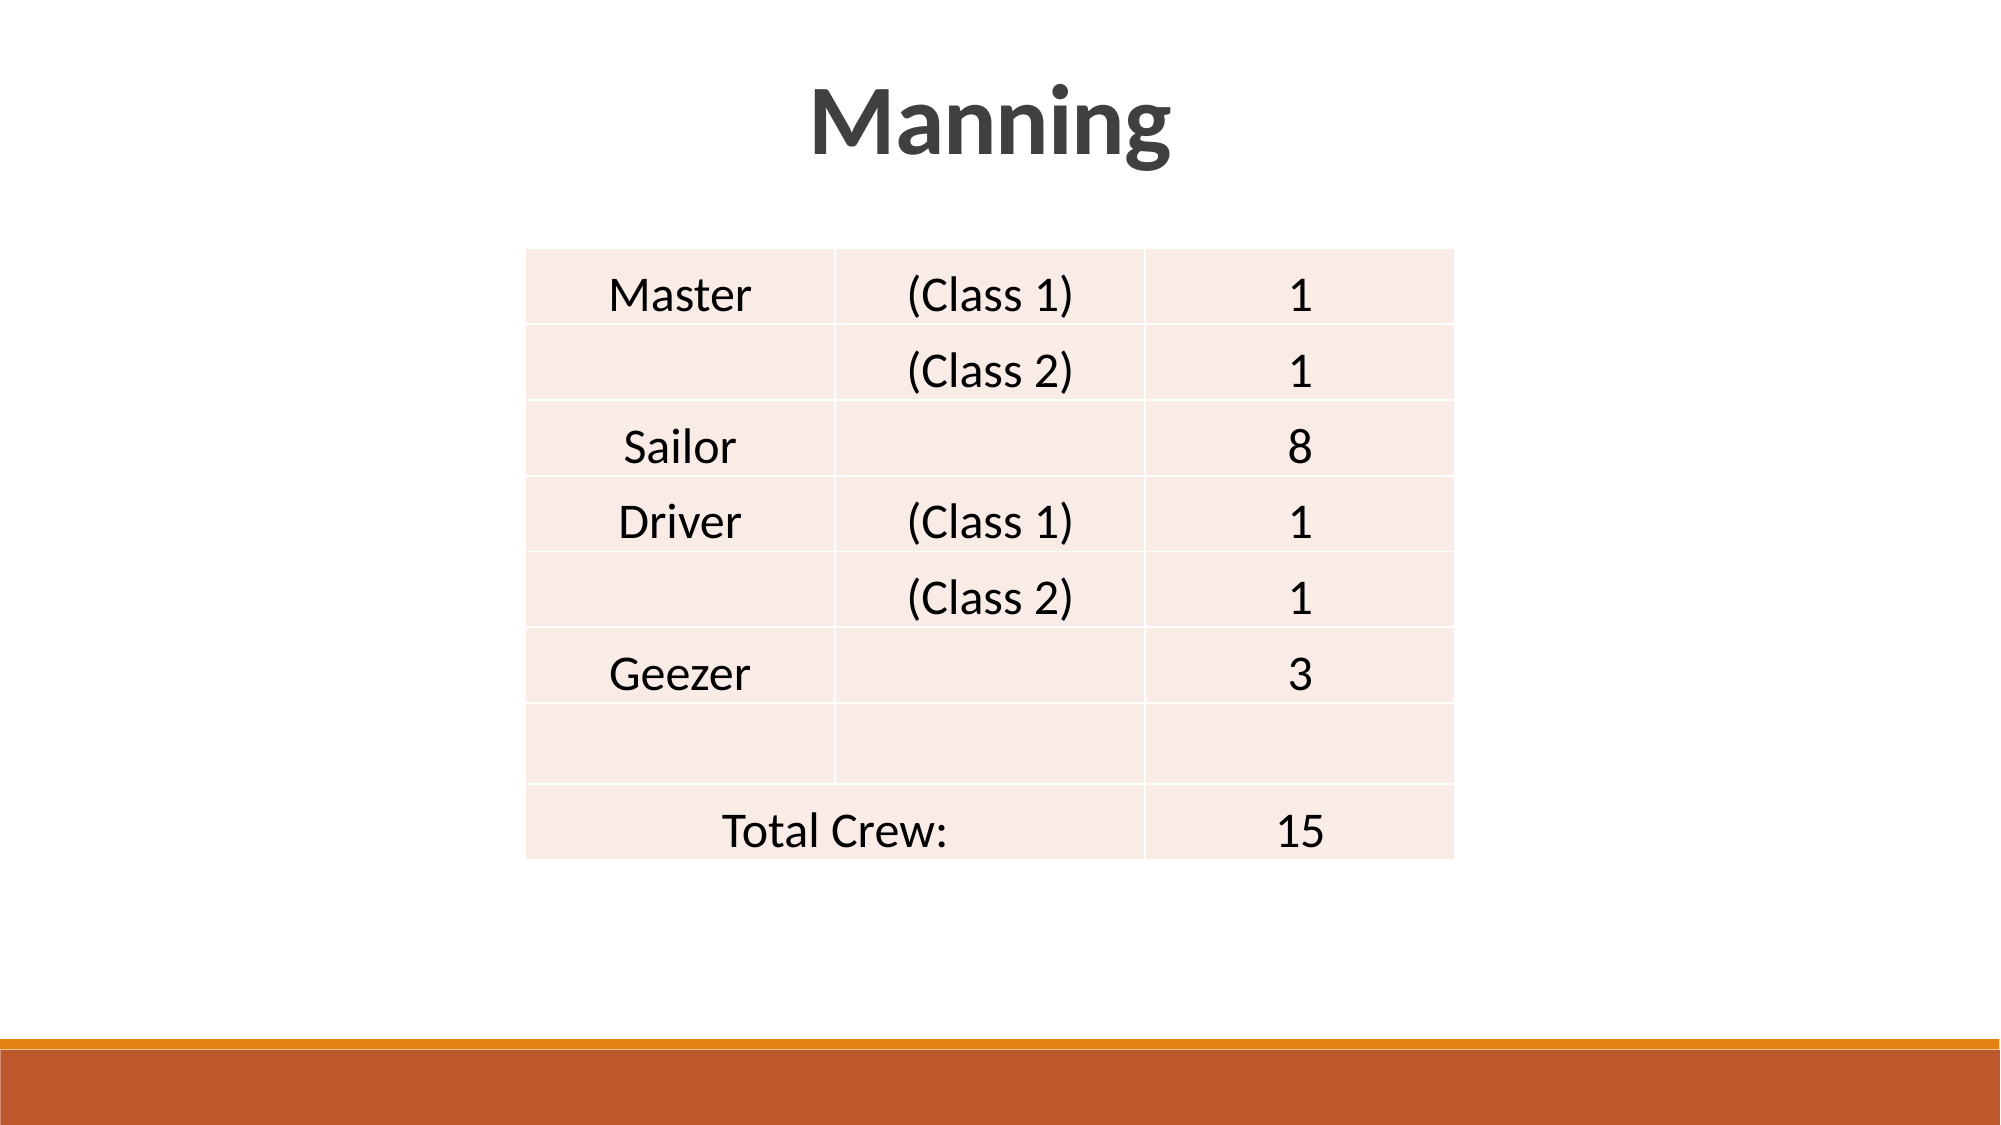

Manning
| Master | (Class 1) | 1 |
| --- | --- | --- |
|  | (Class 2) | 1 |
| Sailor |  | 8 |
| Driver | (Class 1) | 1 |
|  | (Class 2) | 1 |
| Geezer |  | 3 |
|  |  |  |
| Total Crew: |  | 15 |